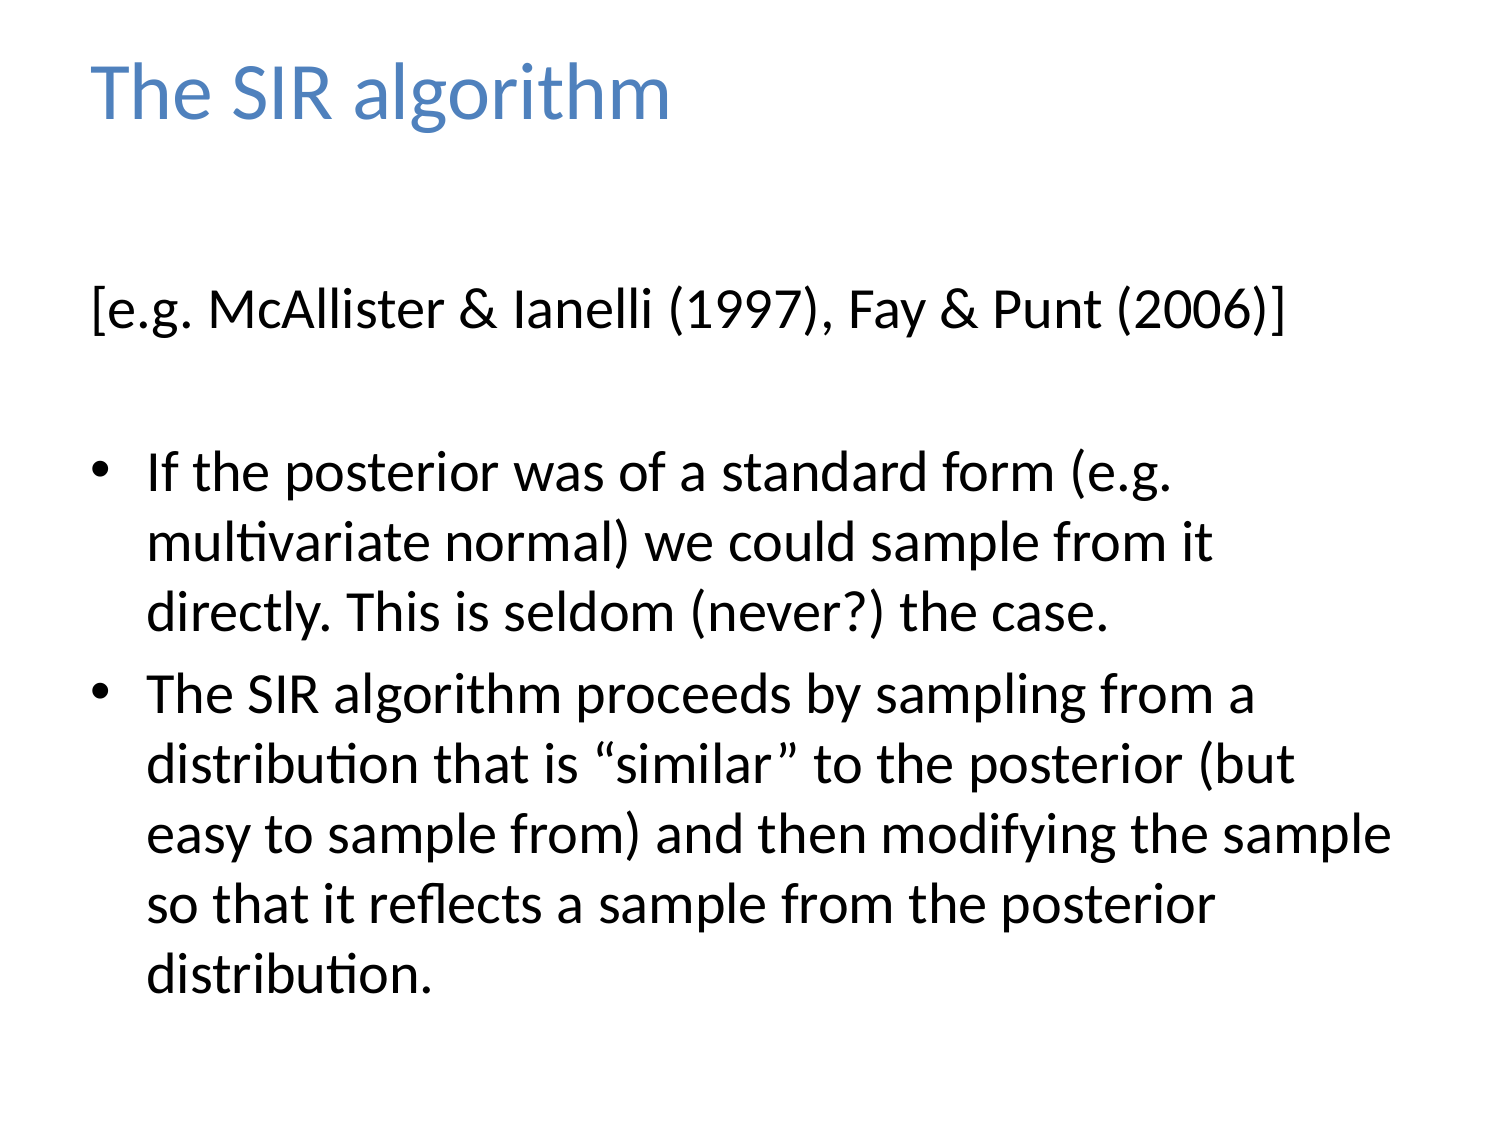

# The SIR algorithm
[e.g. McAllister & Ianelli (1997), Fay & Punt (2006)]

If the posterior was of a standard form (e.g. multivariate normal) we could sample from it directly. This is seldom (never?) the case.
The SIR algorithm proceeds by sampling from a distribution that is “similar” to the posterior (but easy to sample from) and then modifying the sample so that it reflects a sample from the posterior distribution.